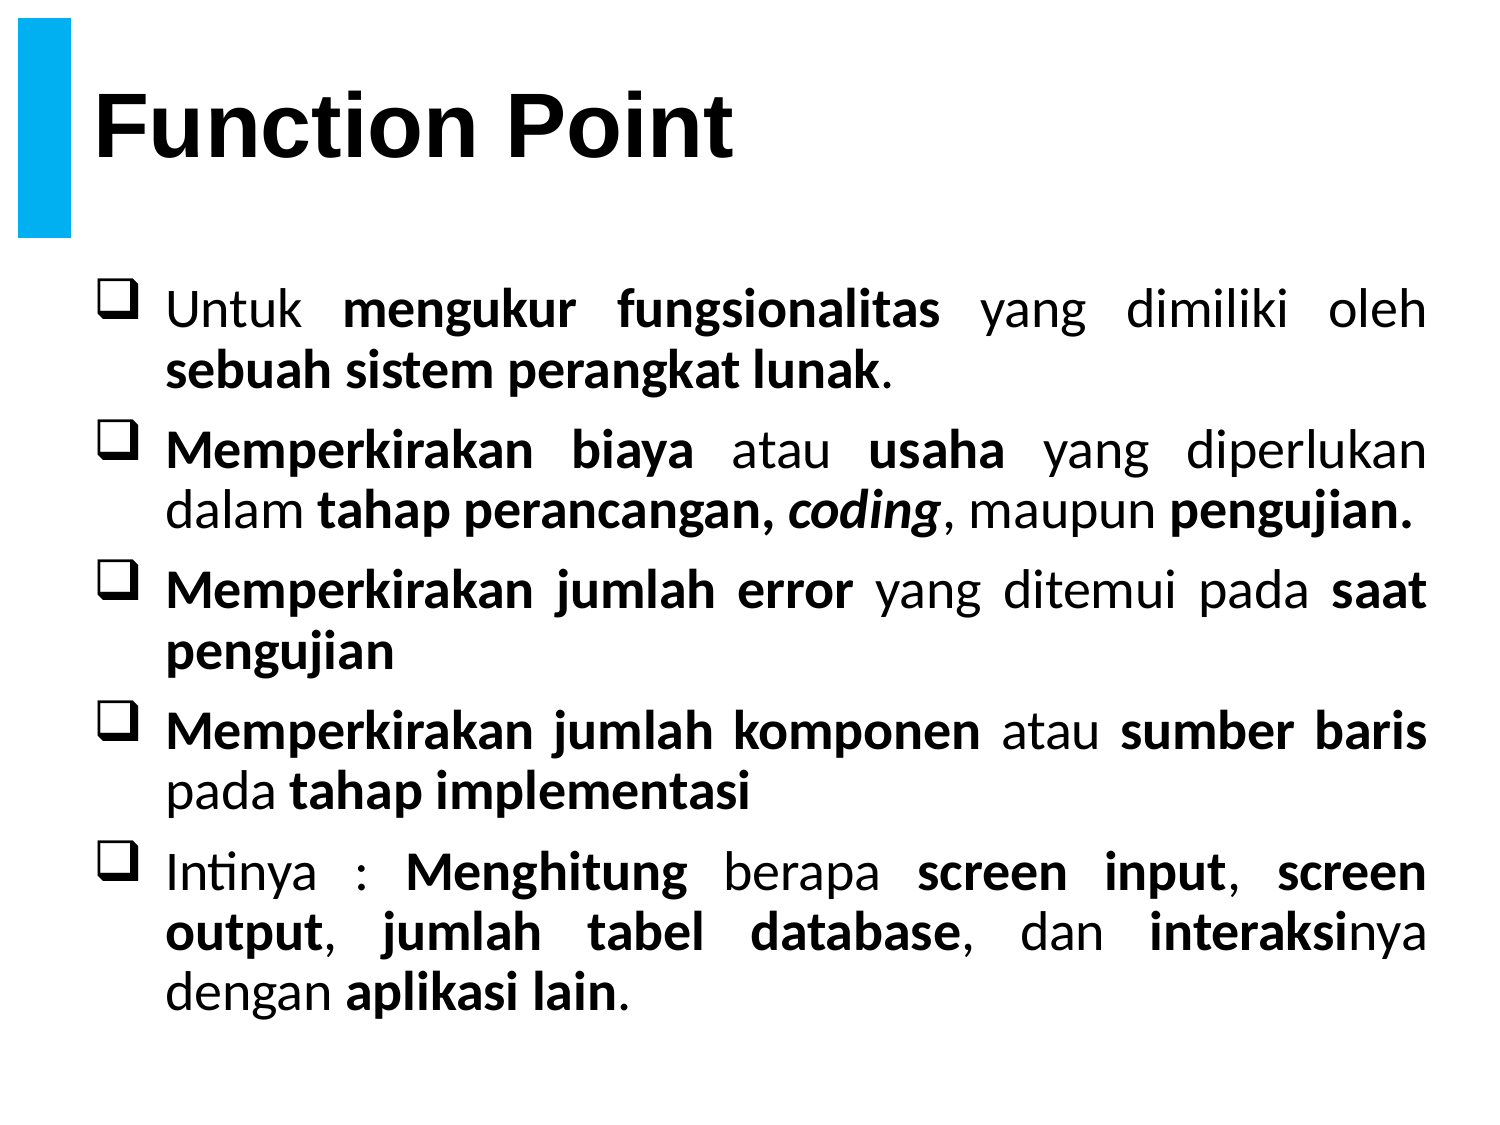

# Function Point
Untuk mengukur fungsionalitas yang dimiliki oleh sebuah sistem perangkat lunak.
Memperkirakan biaya atau usaha yang diperlukan dalam tahap perancangan, coding, maupun pengujian.
Memperkirakan jumlah error yang ditemui pada saat pengujian
Memperkirakan jumlah komponen atau sumber baris pada tahap implementasi
Intinya : Menghitung berapa screen input, screen output, jumlah tabel database, dan interaksinya dengan aplikasi lain.